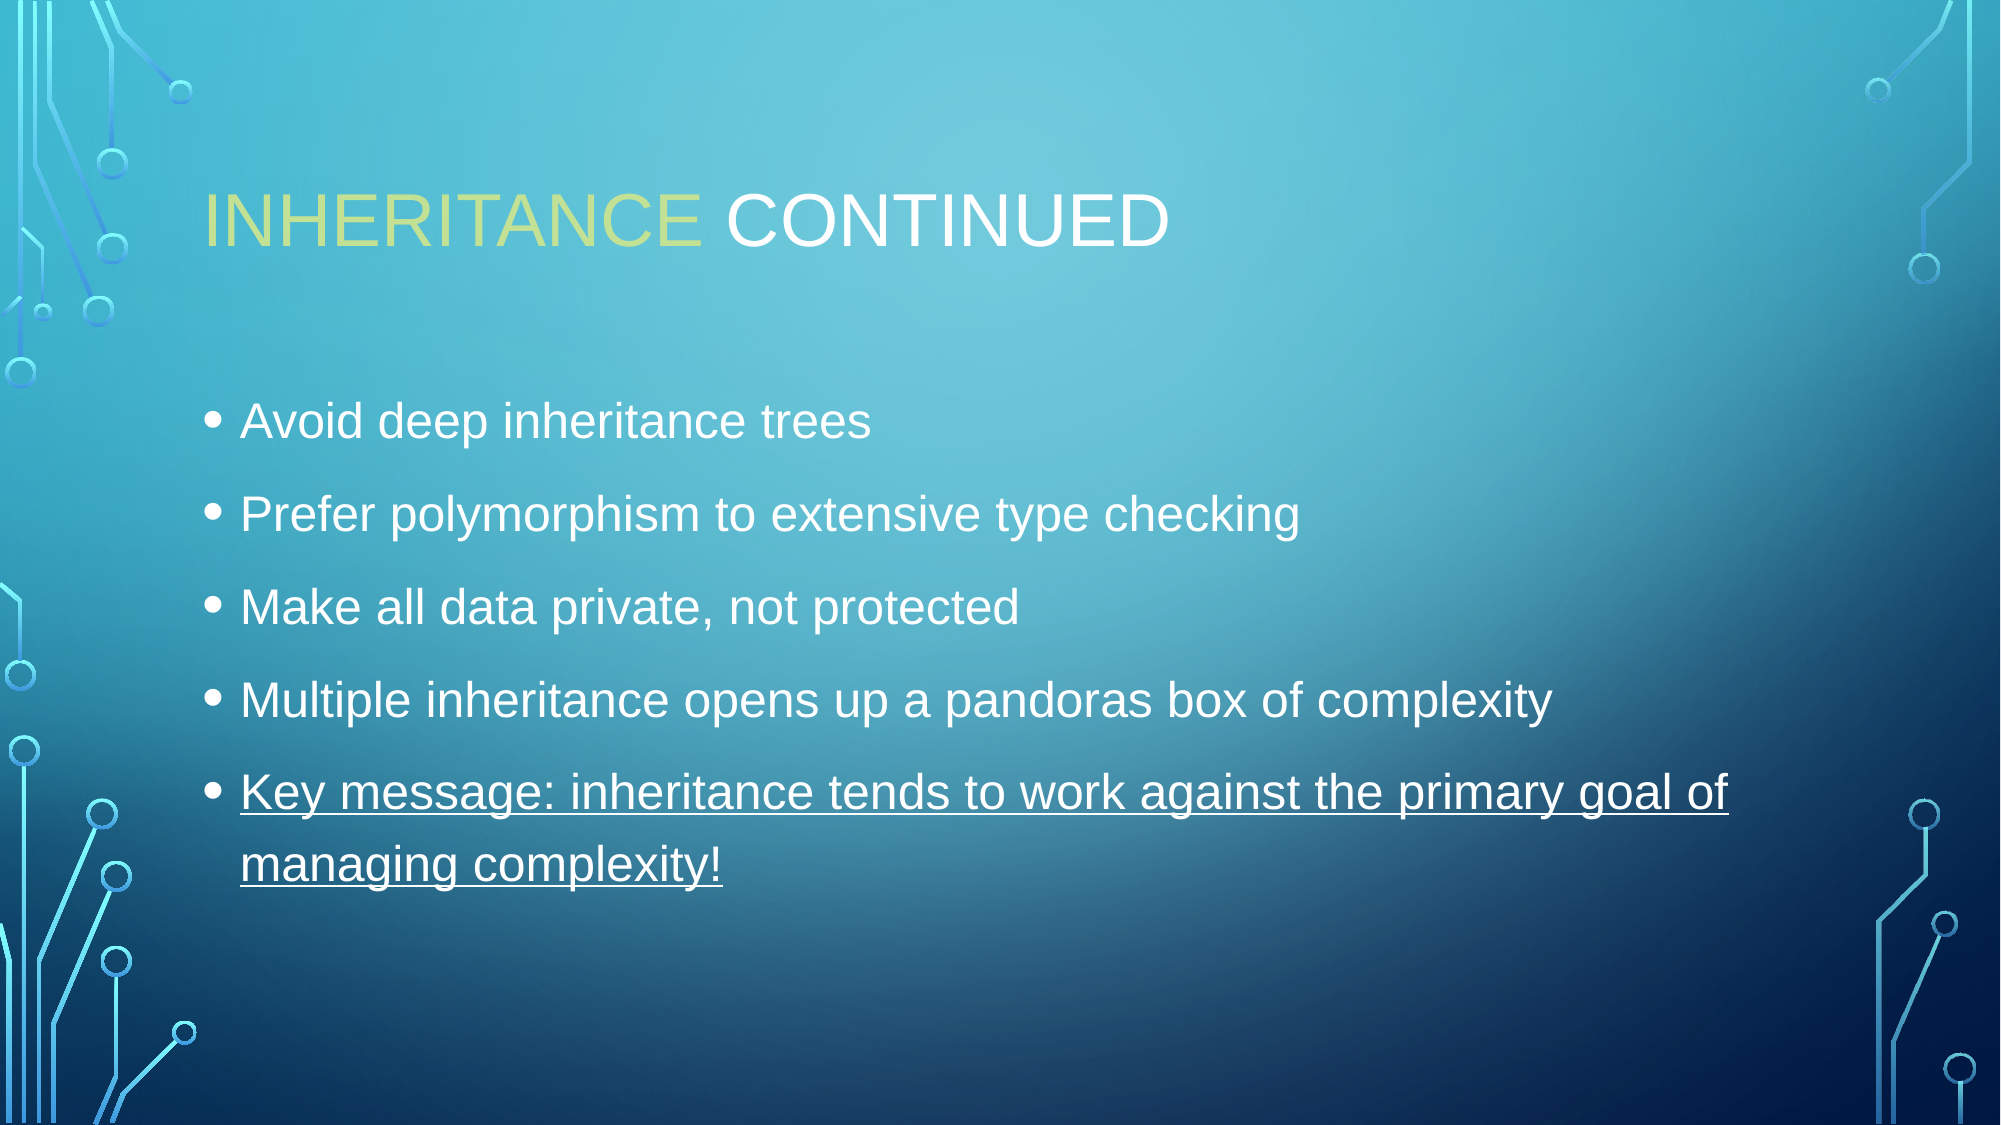

# Inheritance continued
Avoid deep inheritance trees
Prefer polymorphism to extensive type checking
Make all data private, not protected
Multiple inheritance opens up a pandoras box of complexity
Key message: inheritance tends to work against the primary goal of managing complexity!